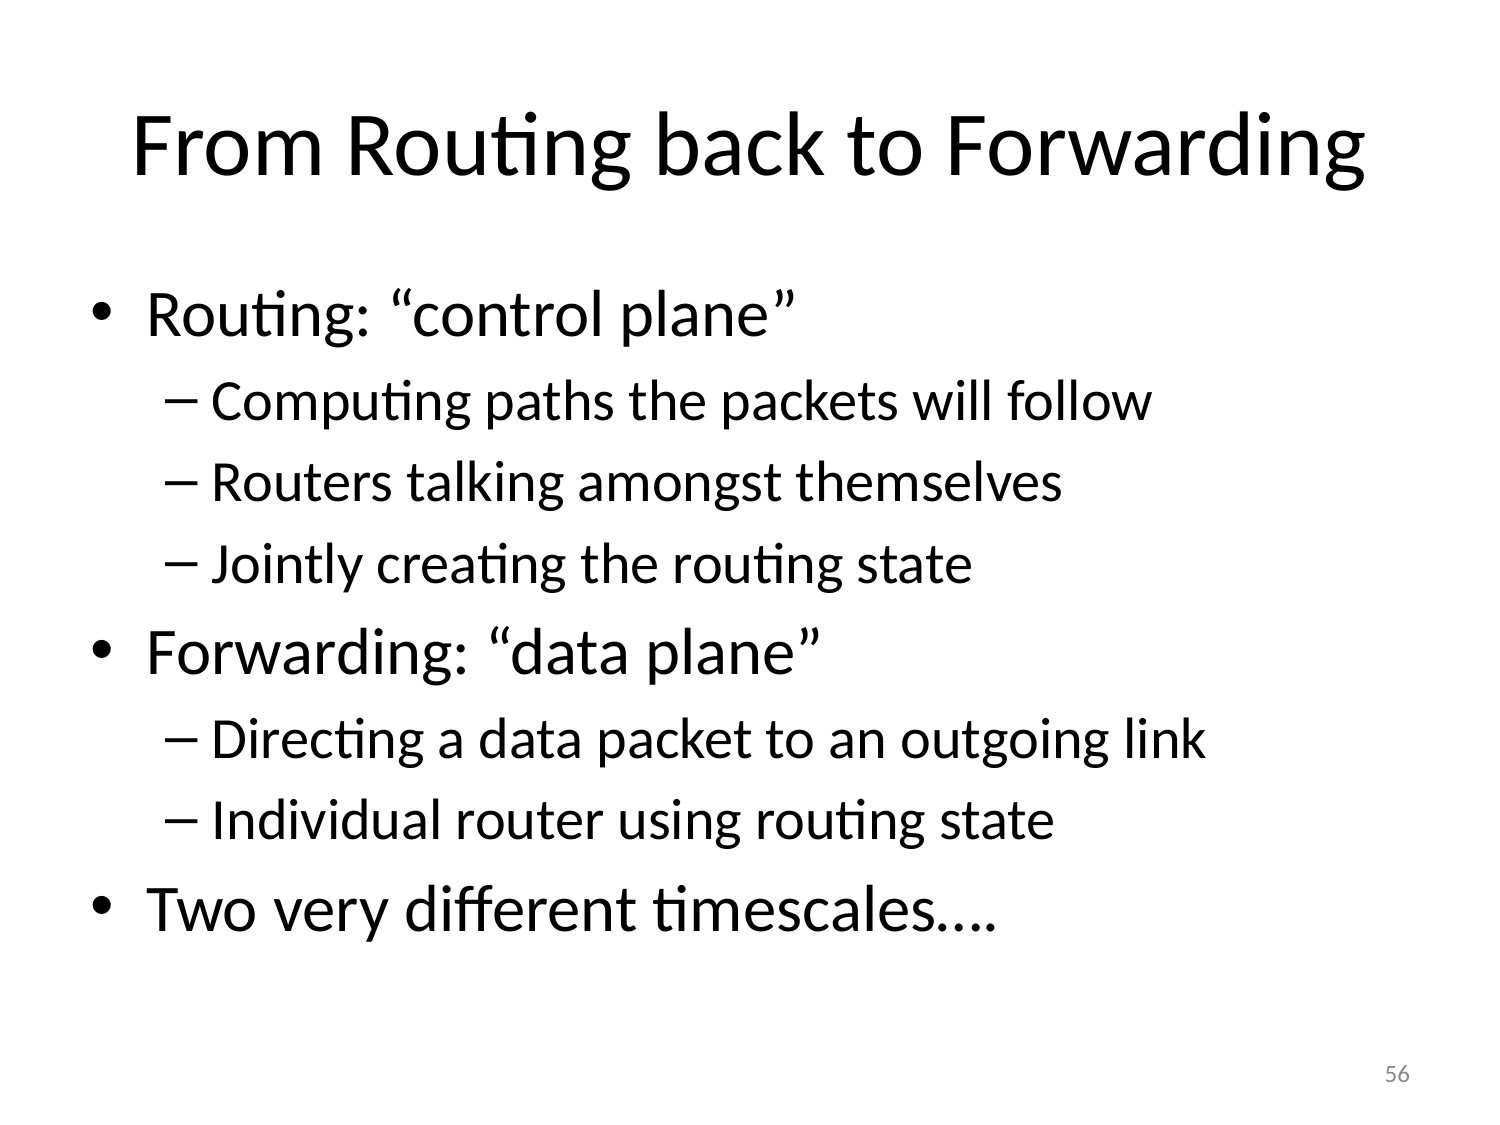

# From Routing back to Forwarding
Routing: “control plane”
Computing paths the packets will follow
Routers talking amongst themselves
Jointly creating the routing state
Forwarding: “data plane”
Directing a data packet to an outgoing link
Individual router using routing state
Two very different timescales….

56